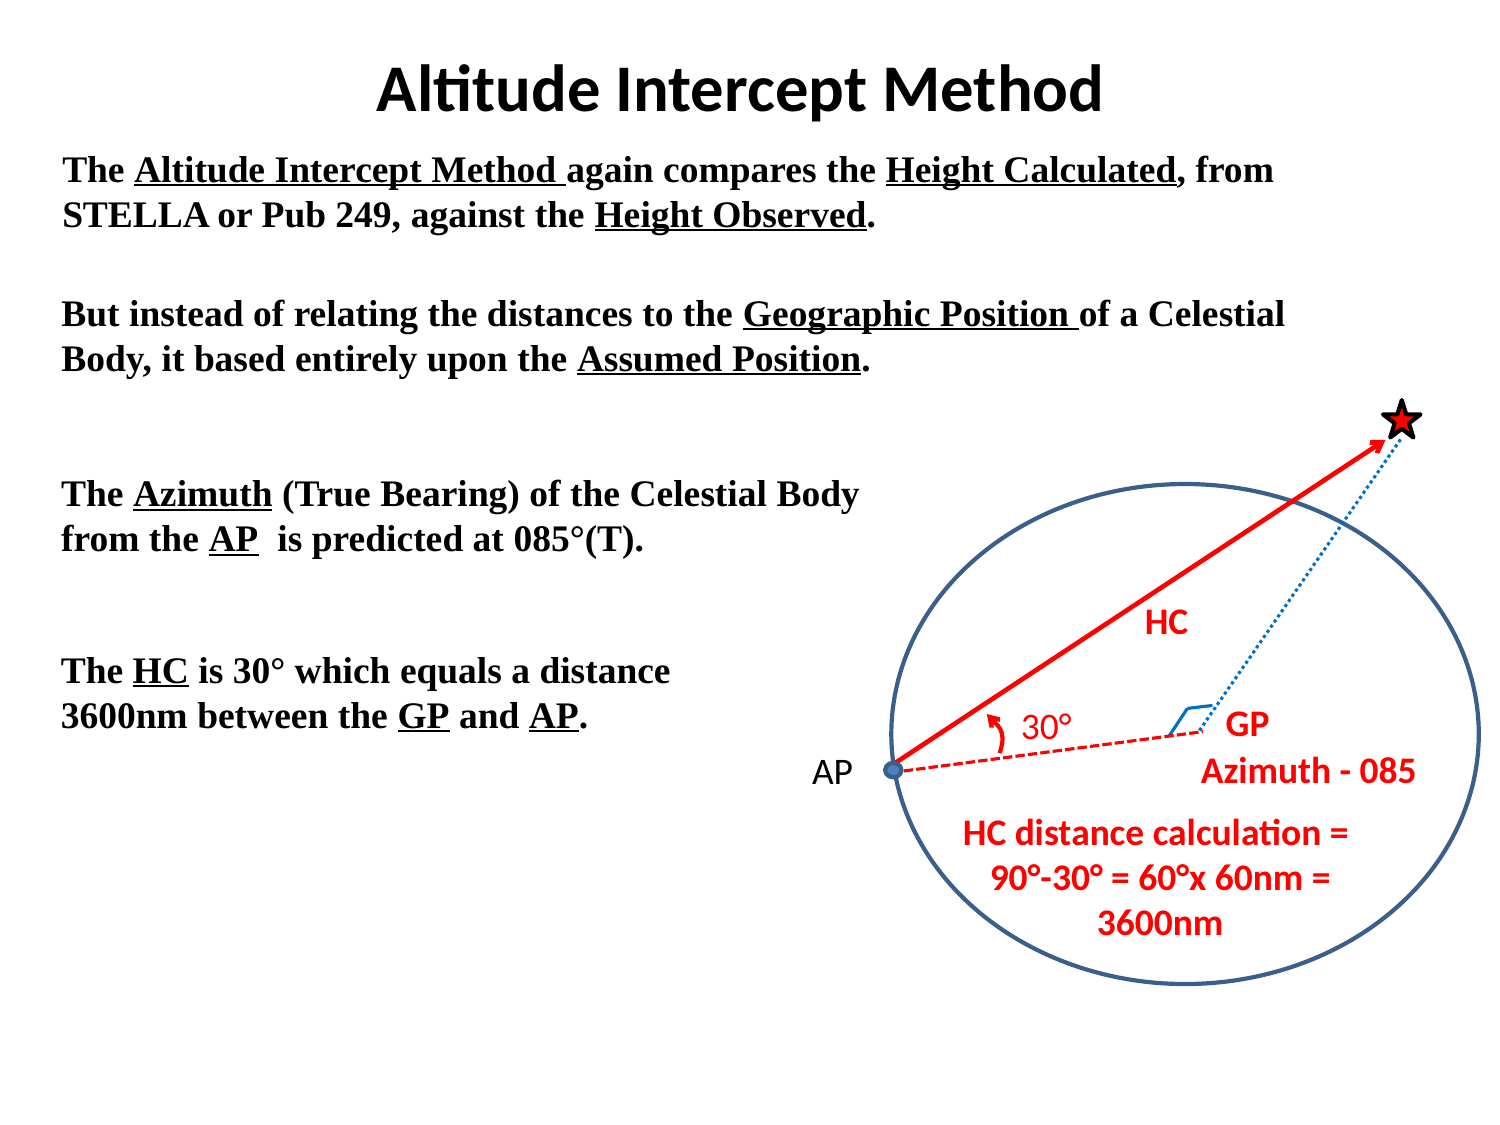

Altitude Intercept Method

The Altitude Intercept Method again compares the Height Calculated, from STELLA or Pub 249, against the Height Observed.

But instead of relating the distances to the Geographic Position of a Celestial Body, it based entirely upon the Assumed Position.

The Azimuth (True Bearing) of the Celestial Body from the AP  is predicted at 085°(T).

HC
The HC is 30° which equals a distance 3600nm between the GP and AP.
GP
30°

Azimuth - 085
AP

HC distance calculation =
90°-30° = 60°x 60nm =
3600nm